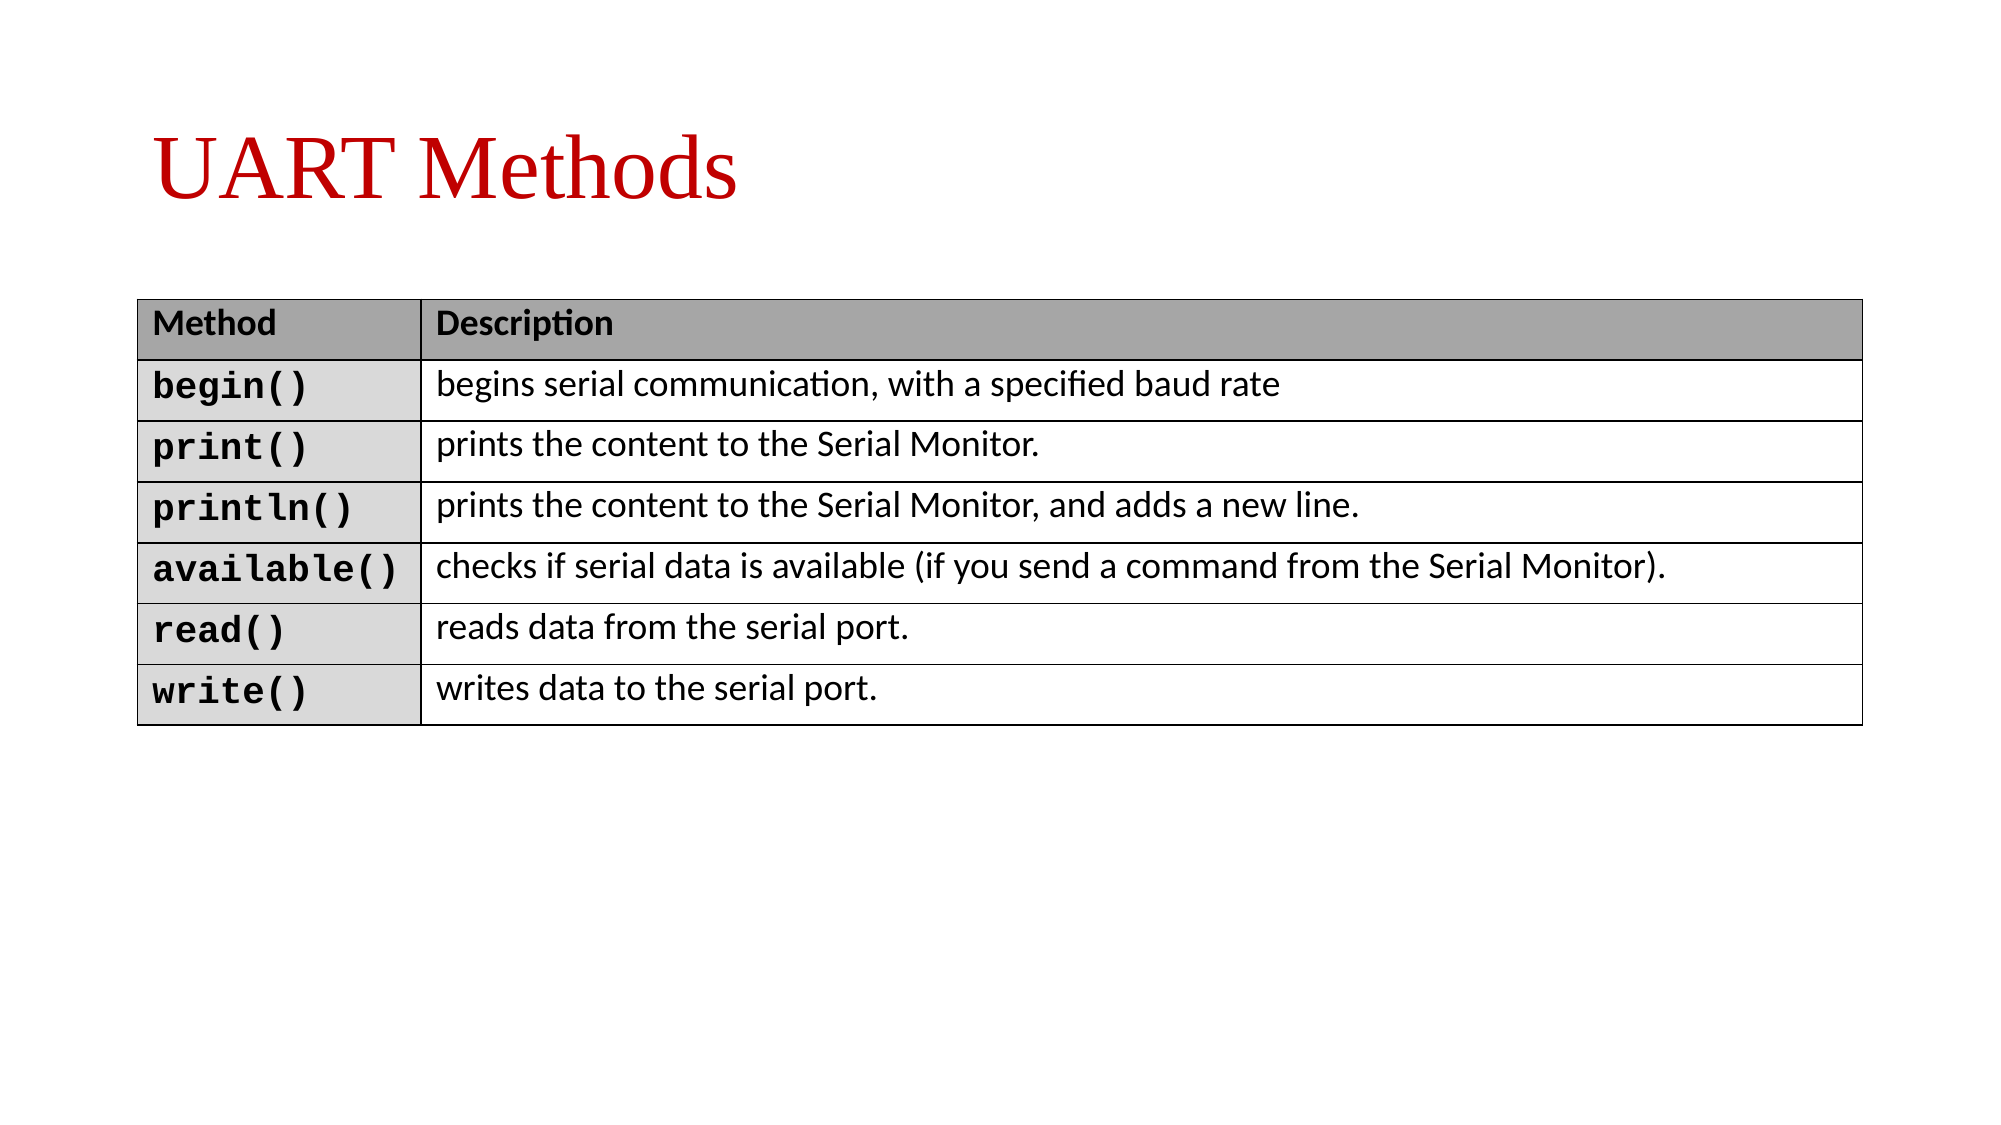

# UART Methods
| Method | Description |
| --- | --- |
| begin() | begins serial communication, with a specified baud rate |
| print() | prints the content to the Serial Monitor. |
| println() | prints the content to the Serial Monitor, and adds a new line. |
| available() | checks if serial data is available (if you send a command from the Serial Monitor). |
| read() | reads data from the serial port. |
| write() | writes data to the serial port. |